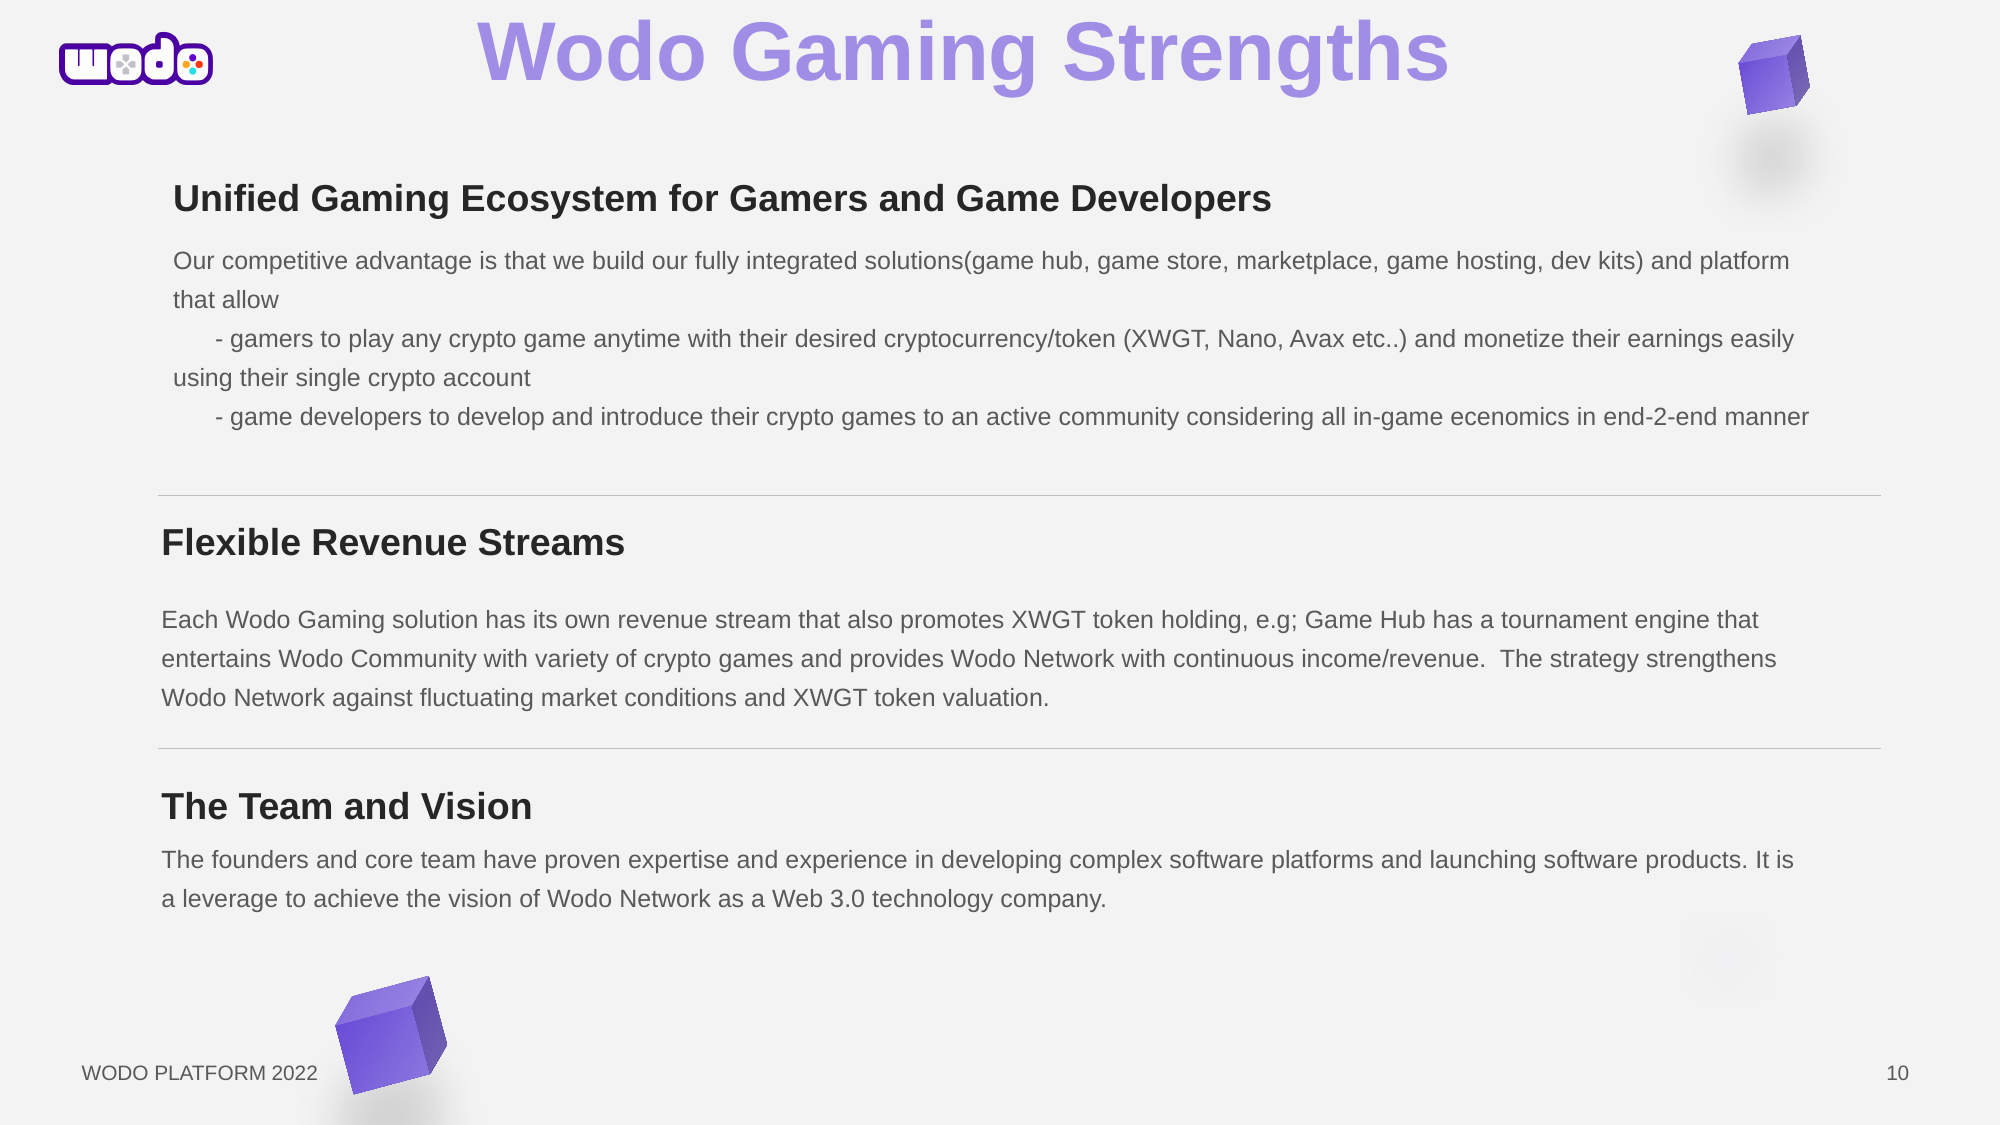

Wodo Gaming Strengths

Unified Gaming Ecosystem for Gamers and Game Developers

Our competitive advantage is that we build our fully integrated solutions(game hub, game store, marketplace, game hosting, dev kits) and platform that allow
      - gamers to play any crypto game anytime with their desired cryptocurrency/token (XWGT, Nano, Avax etc..) and monetize their earnings easily using their single crypto account
      - game developers to develop and introduce their crypto games to an active community considering all in-game ecenomics in end-2-end manner
Flexible Revenue Streams

Each Wodo Gaming solution has its own revenue stream that also promotes XWGT token holding, e.g; Game Hub has a tournament engine that entertains Wodo Community with variety of crypto games and provides Wodo Network with continuous income/revenue.  The strategy strengthens Wodo Network against fluctuating market conditions and XWGT token valuation.
The Team and Vision

The founders and core team have proven expertise and experience in developing complex software platforms and launching software products. It is a leverage to achieve the vision of Wodo Network as a Web 3.0 technology company.